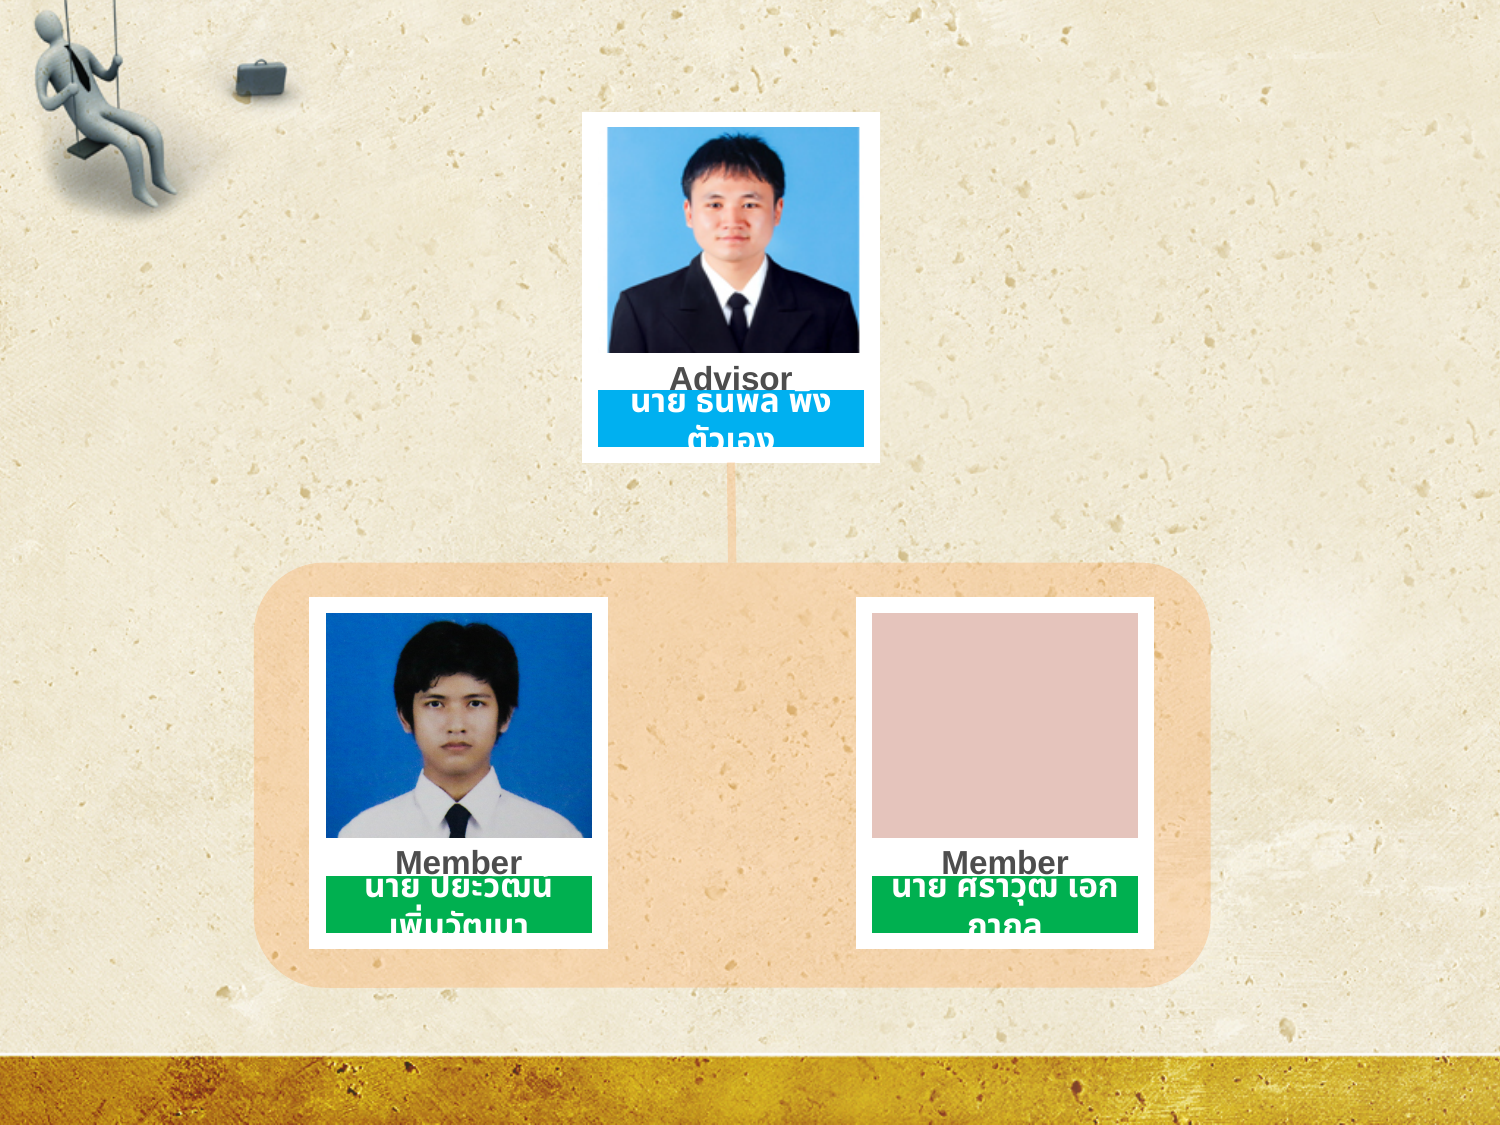

Advisor
นาย ธนพล พึ่งตัวเอง

Member

Member
นาย ปิยะวัฒน์ เพิ่มวัฒนา
นาย ศราวุฒิ เอกกากูล